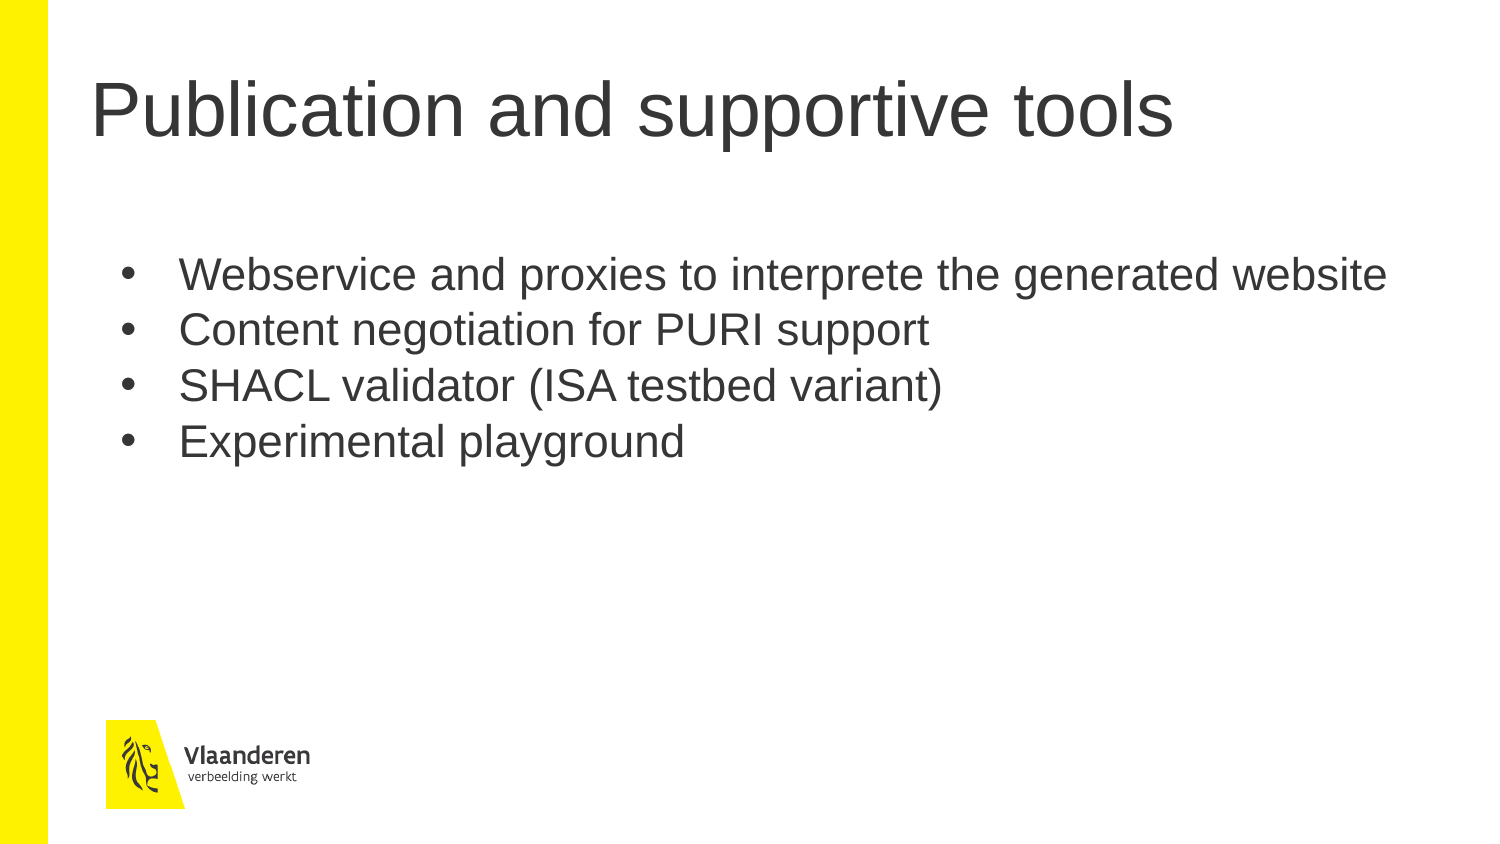

# Publication and supportive tools
Webservice and proxies to interprete the generated website
Content negotiation for PURI support
SHACL validator (ISA testbed variant)
Experimental playground